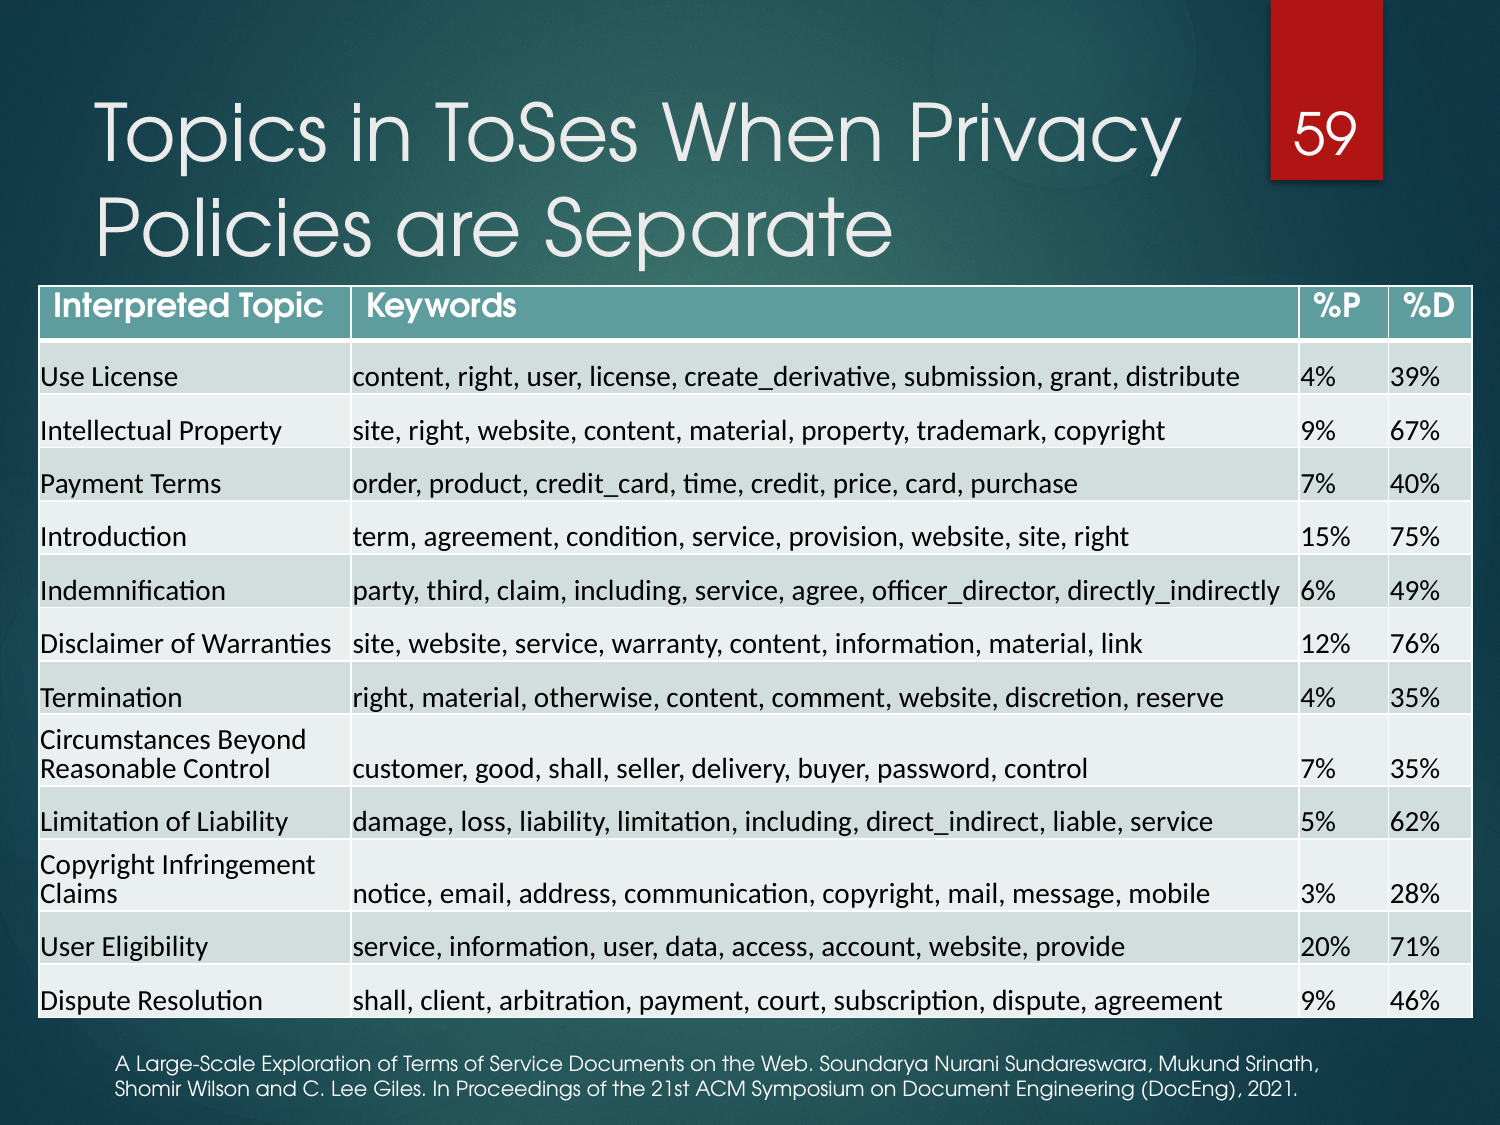

59
# Topics in ToSes When Privacy Policies are Separate
| Interpreted Topic | Keywords | %P | %D |
| --- | --- | --- | --- |
| Use License | content, right, user, license, create\_derivative, submission, grant, distribute | 4% | 39% |
| Intellectual Property | site, right, website, content, material, property, trademark, copyright | 9% | 67% |
| Payment Terms | order, product, credit\_card, time, credit, price, card, purchase | 7% | 40% |
| Introduction | term, agreement, condition, service, provision, website, site, right | 15% | 75% |
| Indemnification | party, third, claim, including, service, agree, officer\_director, directly\_indirectly | 6% | 49% |
| Disclaimer of Warranties | site, website, service, warranty, content, information, material, link | 12% | 76% |
| Termination | right, material, otherwise, content, comment, website, discretion, reserve | 4% | 35% |
| Circumstances Beyond Reasonable Control | customer, good, shall, seller, delivery, buyer, password, control | 7% | 35% |
| Limitation of Liability | damage, loss, liability, limitation, including, direct\_indirect, liable, service | 5% | 62% |
| Copyright Infringement Claims | notice, email, address, communication, copyright, mail, message, mobile | 3% | 28% |
| User Eligibility | service, information, user, data, access, account, website, provide | 20% | 71% |
| Dispute Resolution | shall, client, arbitration, payment, court, subscription, dispute, agreement | 9% | 46% |
A Large-Scale Exploration of Terms of Service Documents on the Web. Soundarya Nurani Sundareswara, Mukund Srinath, Shomir Wilson and C. Lee Giles. In Proceedings of the 21st ACM Symposium on Document Engineering (DocEng), 2021.